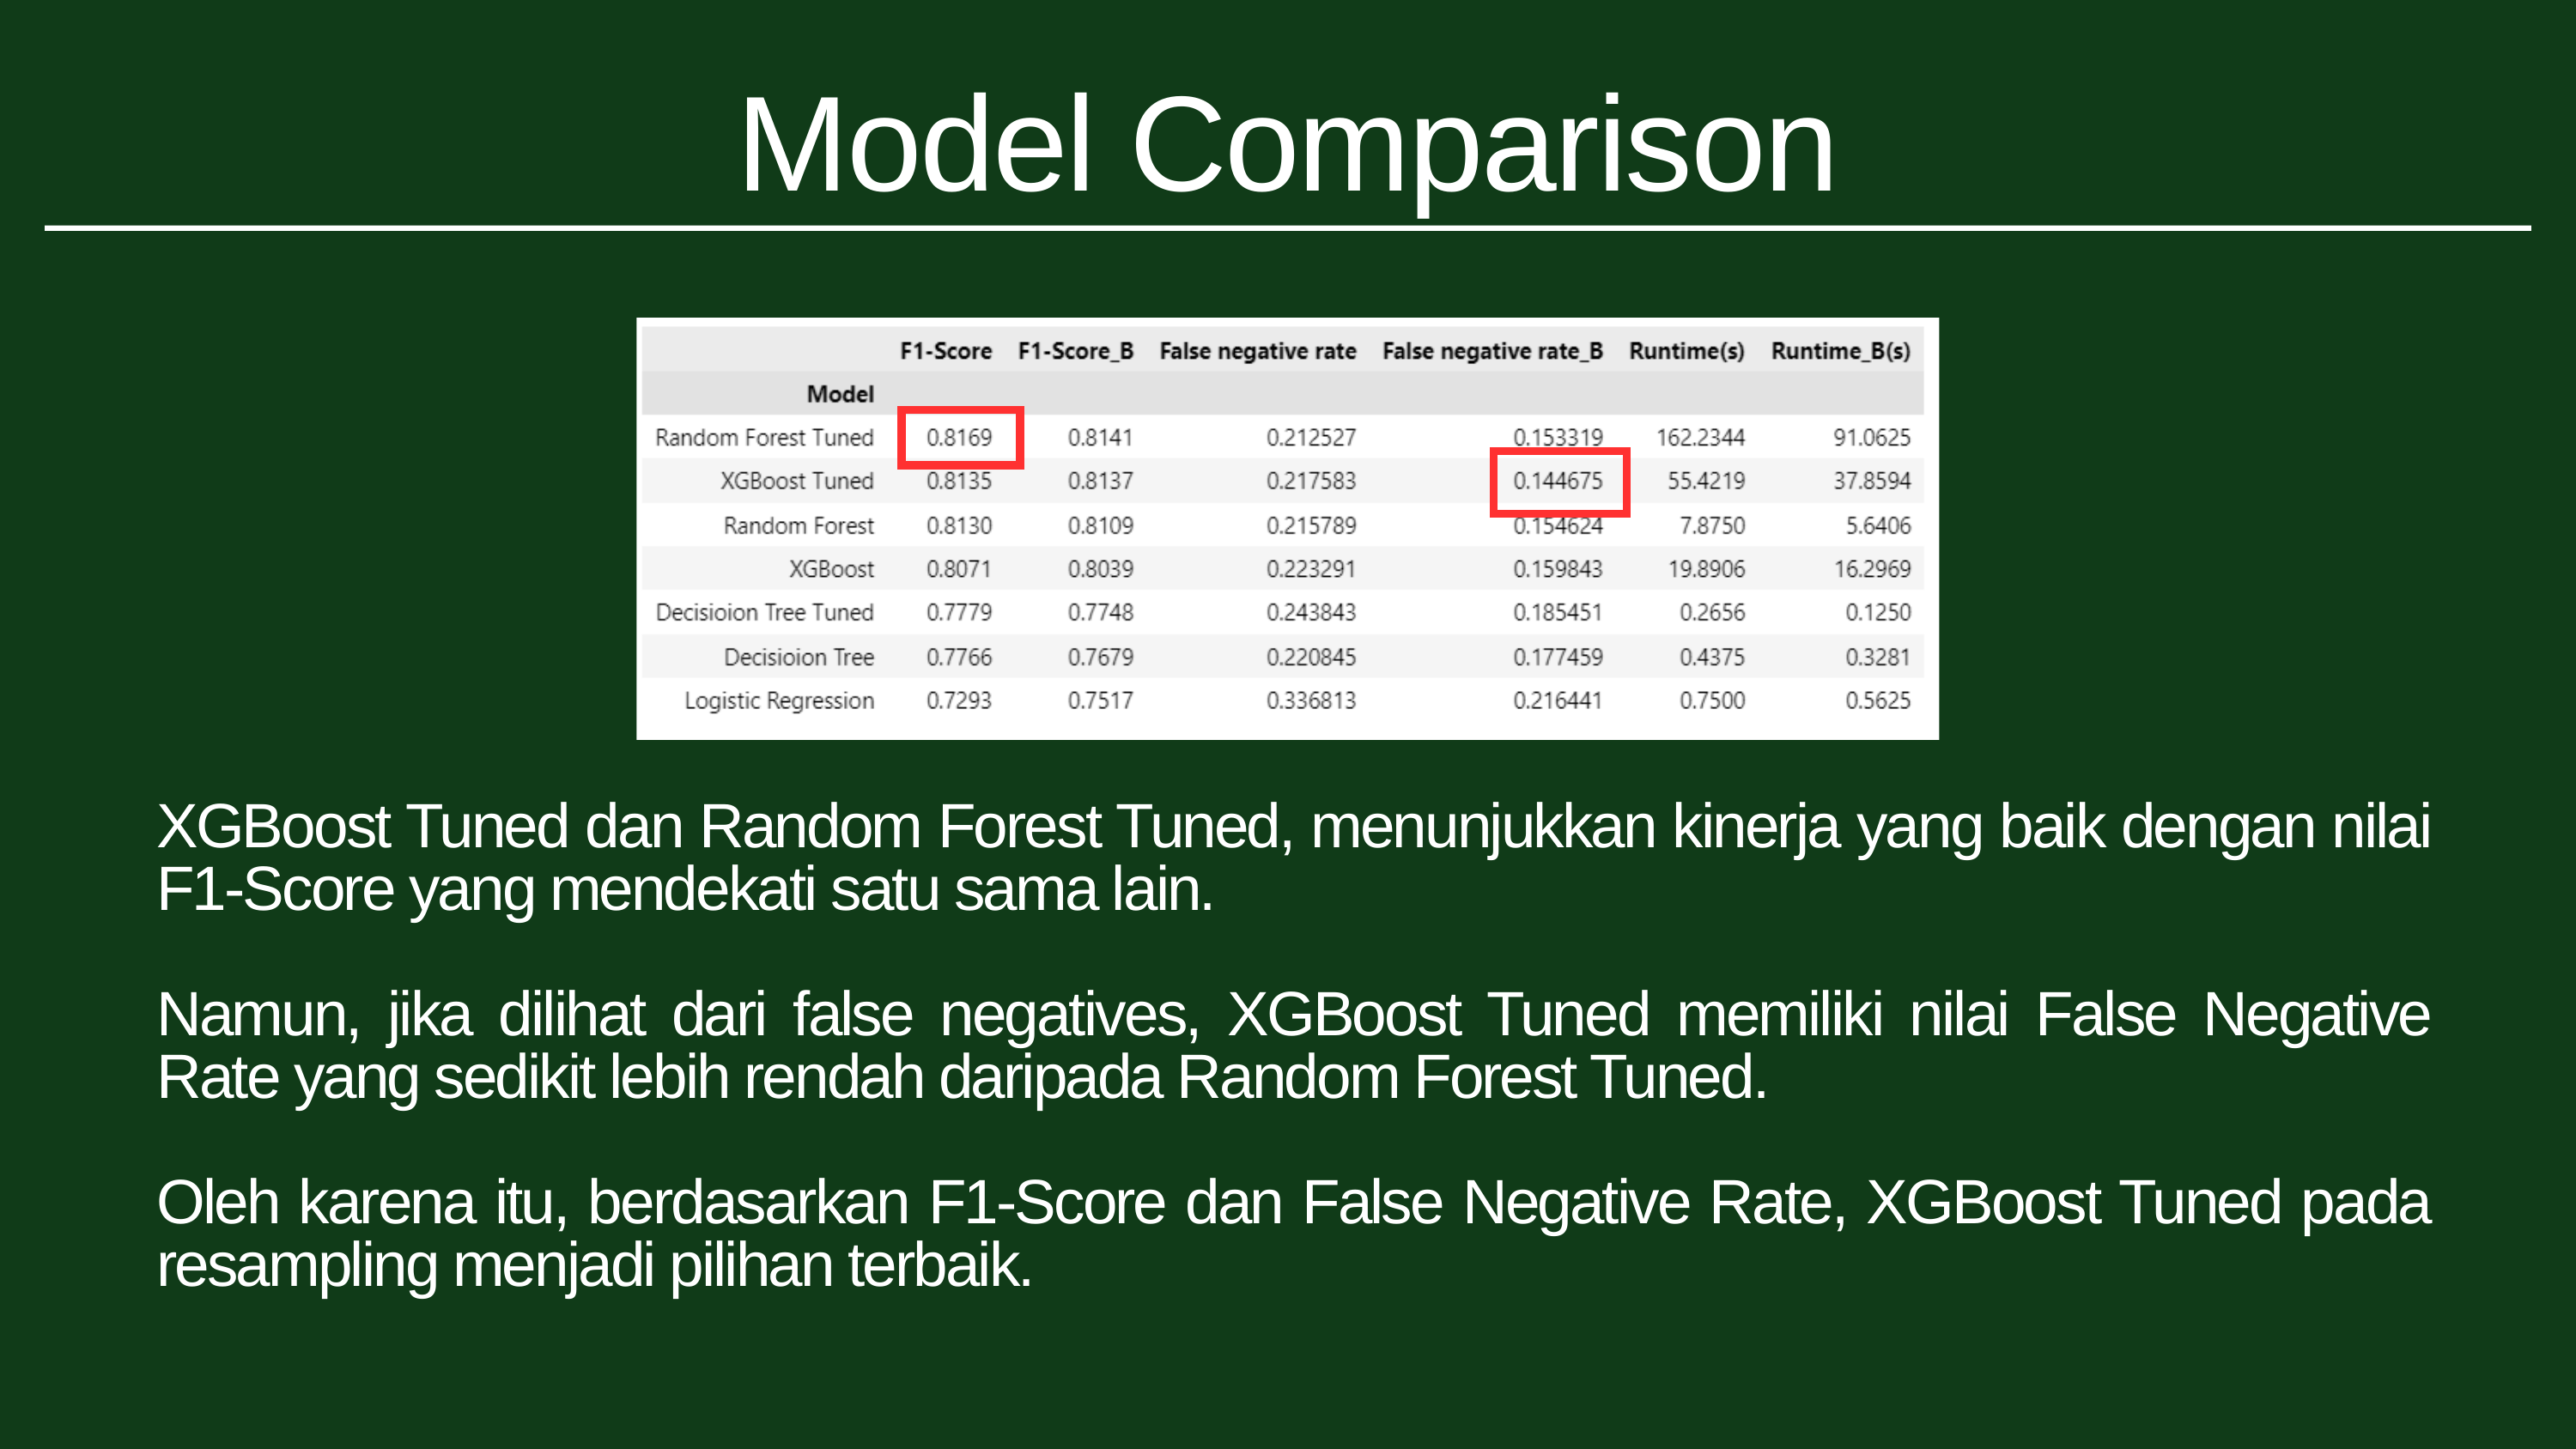

Model Comparison

XGBoost Tuned dan Random Forest Tuned, menunjukkan kinerja yang baik dengan nilai F1-Score yang mendekati satu sama lain.

Namun, jika dilihat dari false negatives, XGBoost Tuned memiliki nilai False Negative Rate yang sedikit lebih rendah daripada Random Forest Tuned.

Oleh karena itu, berdasarkan F1-Score dan False Negative Rate, XGBoost Tuned pada resampling menjadi pilihan terbaik.